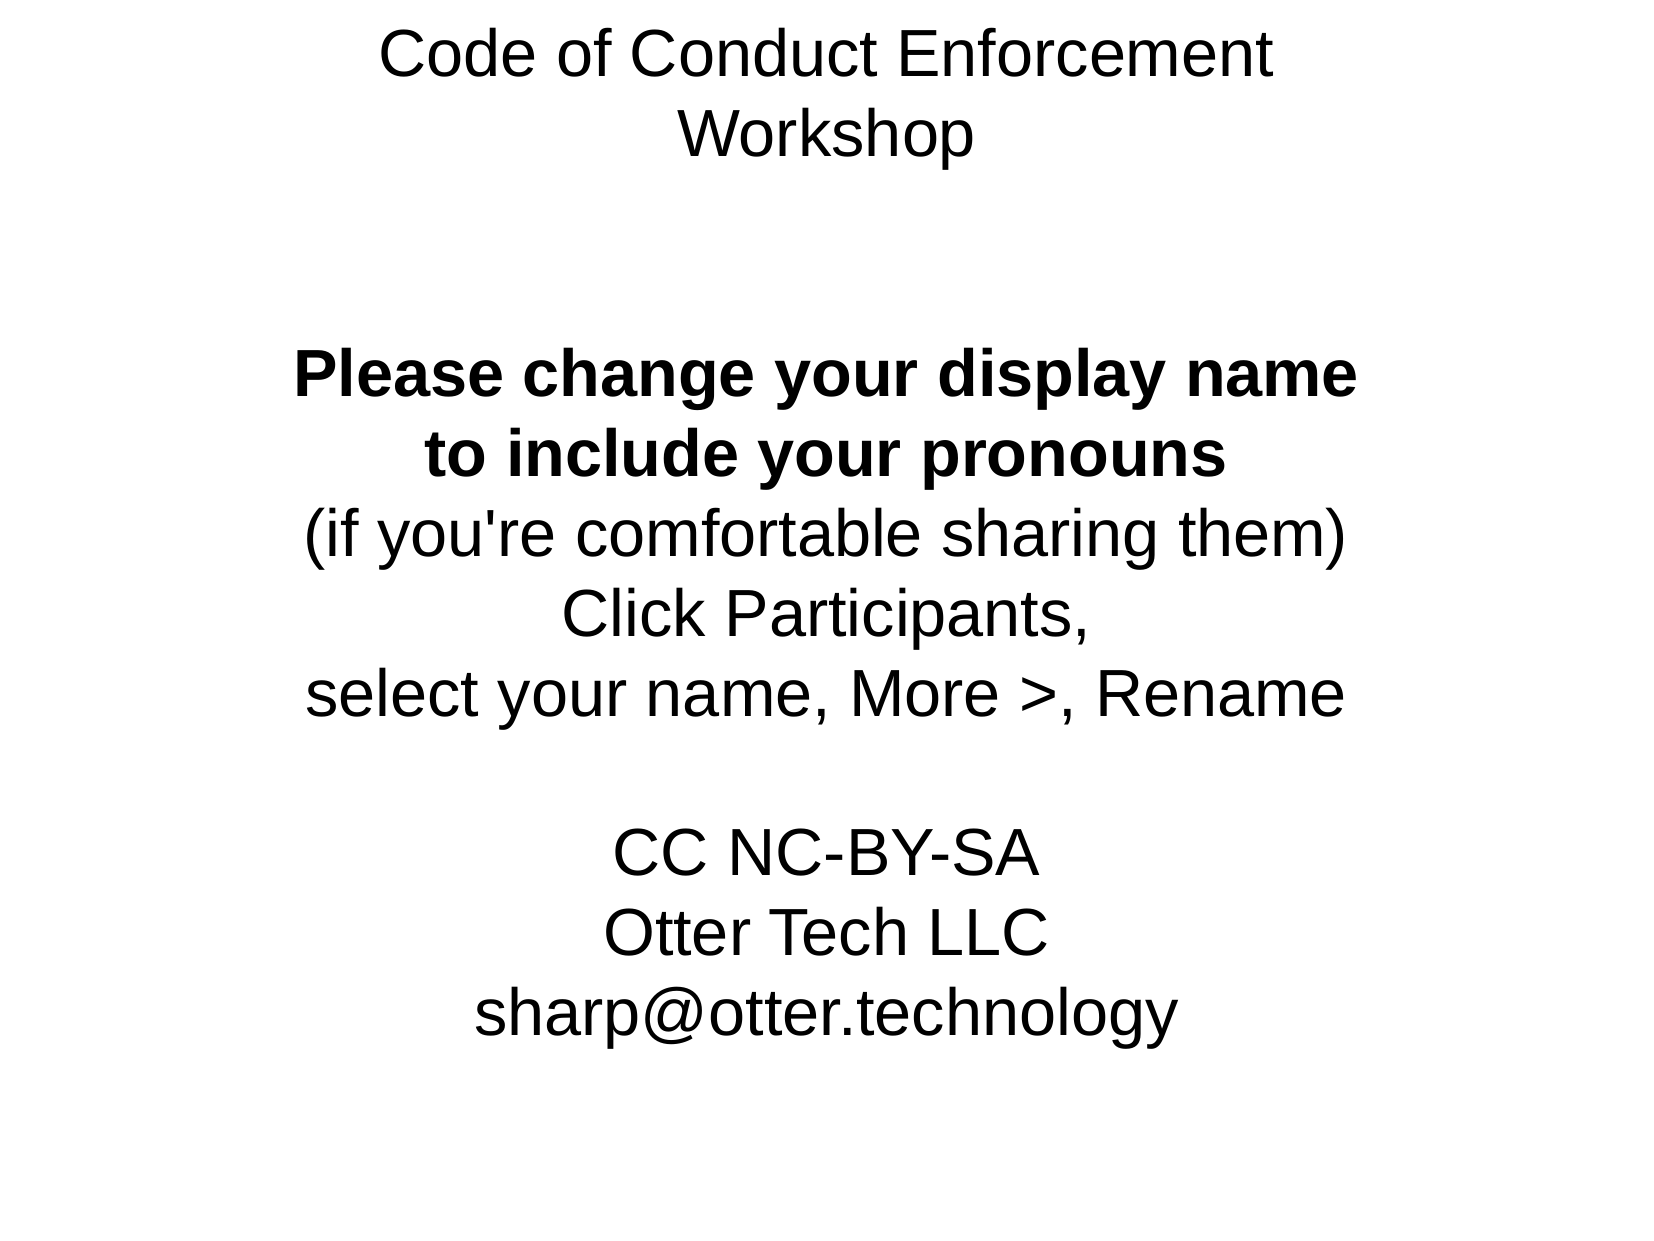

# Code of Conduct Enforcement
Workshop

Please change your display name
to include your pronouns
(if you're comfortable sharing them)
Click Participants,
select your name, More >, Rename

CC NC-BY-SA
Otter Tech LLC
sharp@otter.technology